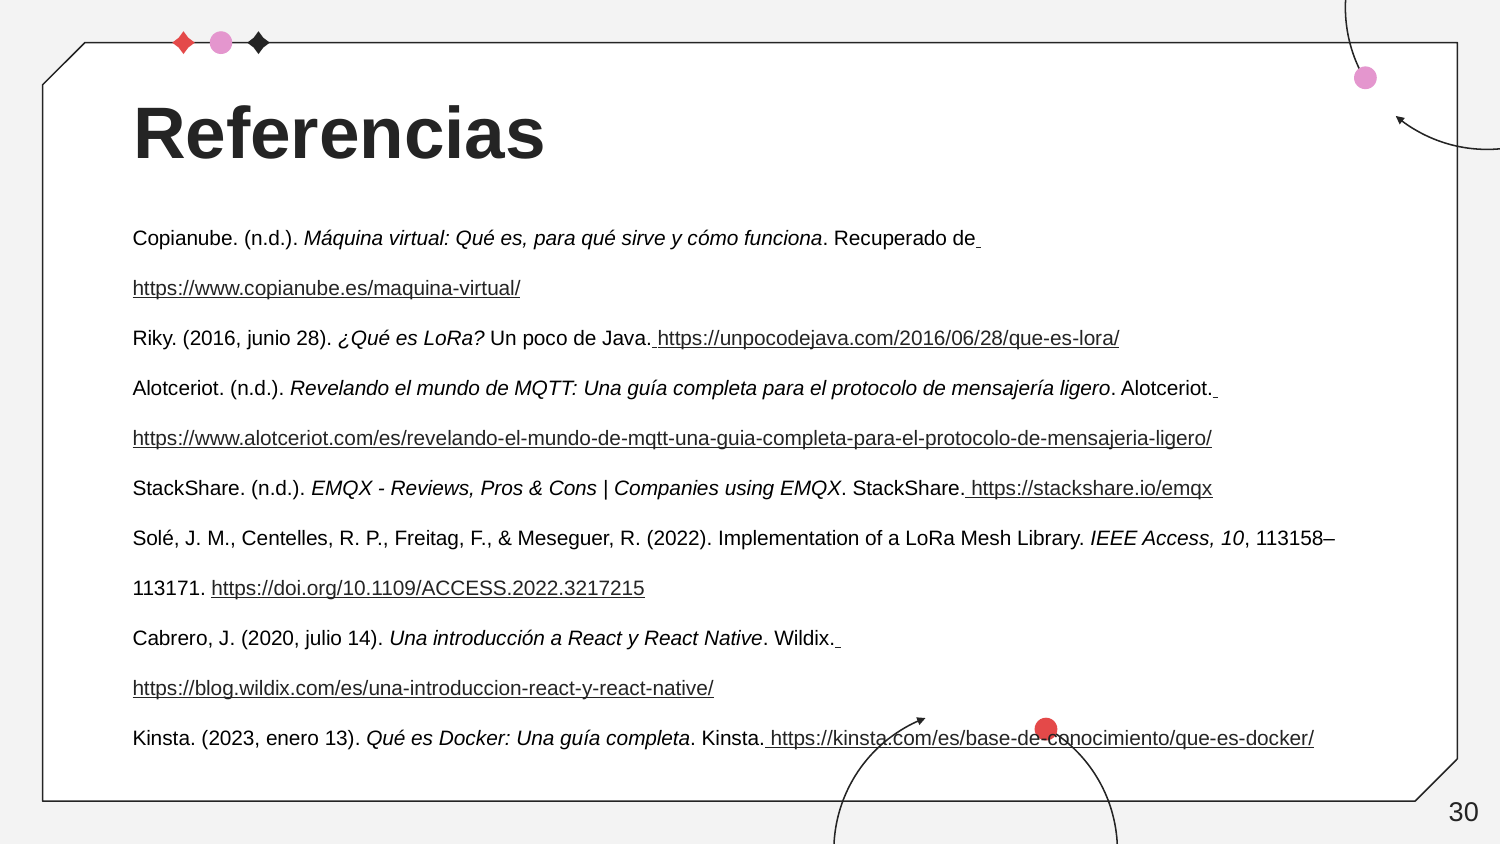

# Referencias
Copianube. (n.d.). Máquina virtual: Qué es, para qué sirve y cómo funciona. Recuperado de https://www.copianube.es/maquina-virtual/
Riky. (2016, junio 28). ¿Qué es LoRa? Un poco de Java. https://unpocodejava.com/2016/06/28/que-es-lora/
Alotceriot. (n.d.). Revelando el mundo de MQTT: Una guía completa para el protocolo de mensajería ligero. Alotceriot. https://www.alotceriot.com/es/revelando-el-mundo-de-mqtt-una-guia-completa-para-el-protocolo-de-mensajeria-ligero/
StackShare. (n.d.). EMQX - Reviews, Pros & Cons | Companies using EMQX. StackShare. https://stackshare.io/emqx
Solé, J. M., Centelles, R. P., Freitag, F., & Meseguer, R. (2022). Implementation of a LoRa Mesh Library. IEEE Access, 10, 113158–113171. https://doi.org/10.1109/ACCESS.2022.3217215
Cabrero, J. (2020, julio 14). Una introducción a React y React Native. Wildix. https://blog.wildix.com/es/una-introduccion-react-y-react-native/
Kinsta. (2023, enero 13). Qué es Docker: Una guía completa. Kinsta. https://kinsta.com/es/base-de-conocimiento/que-es-docker/
30